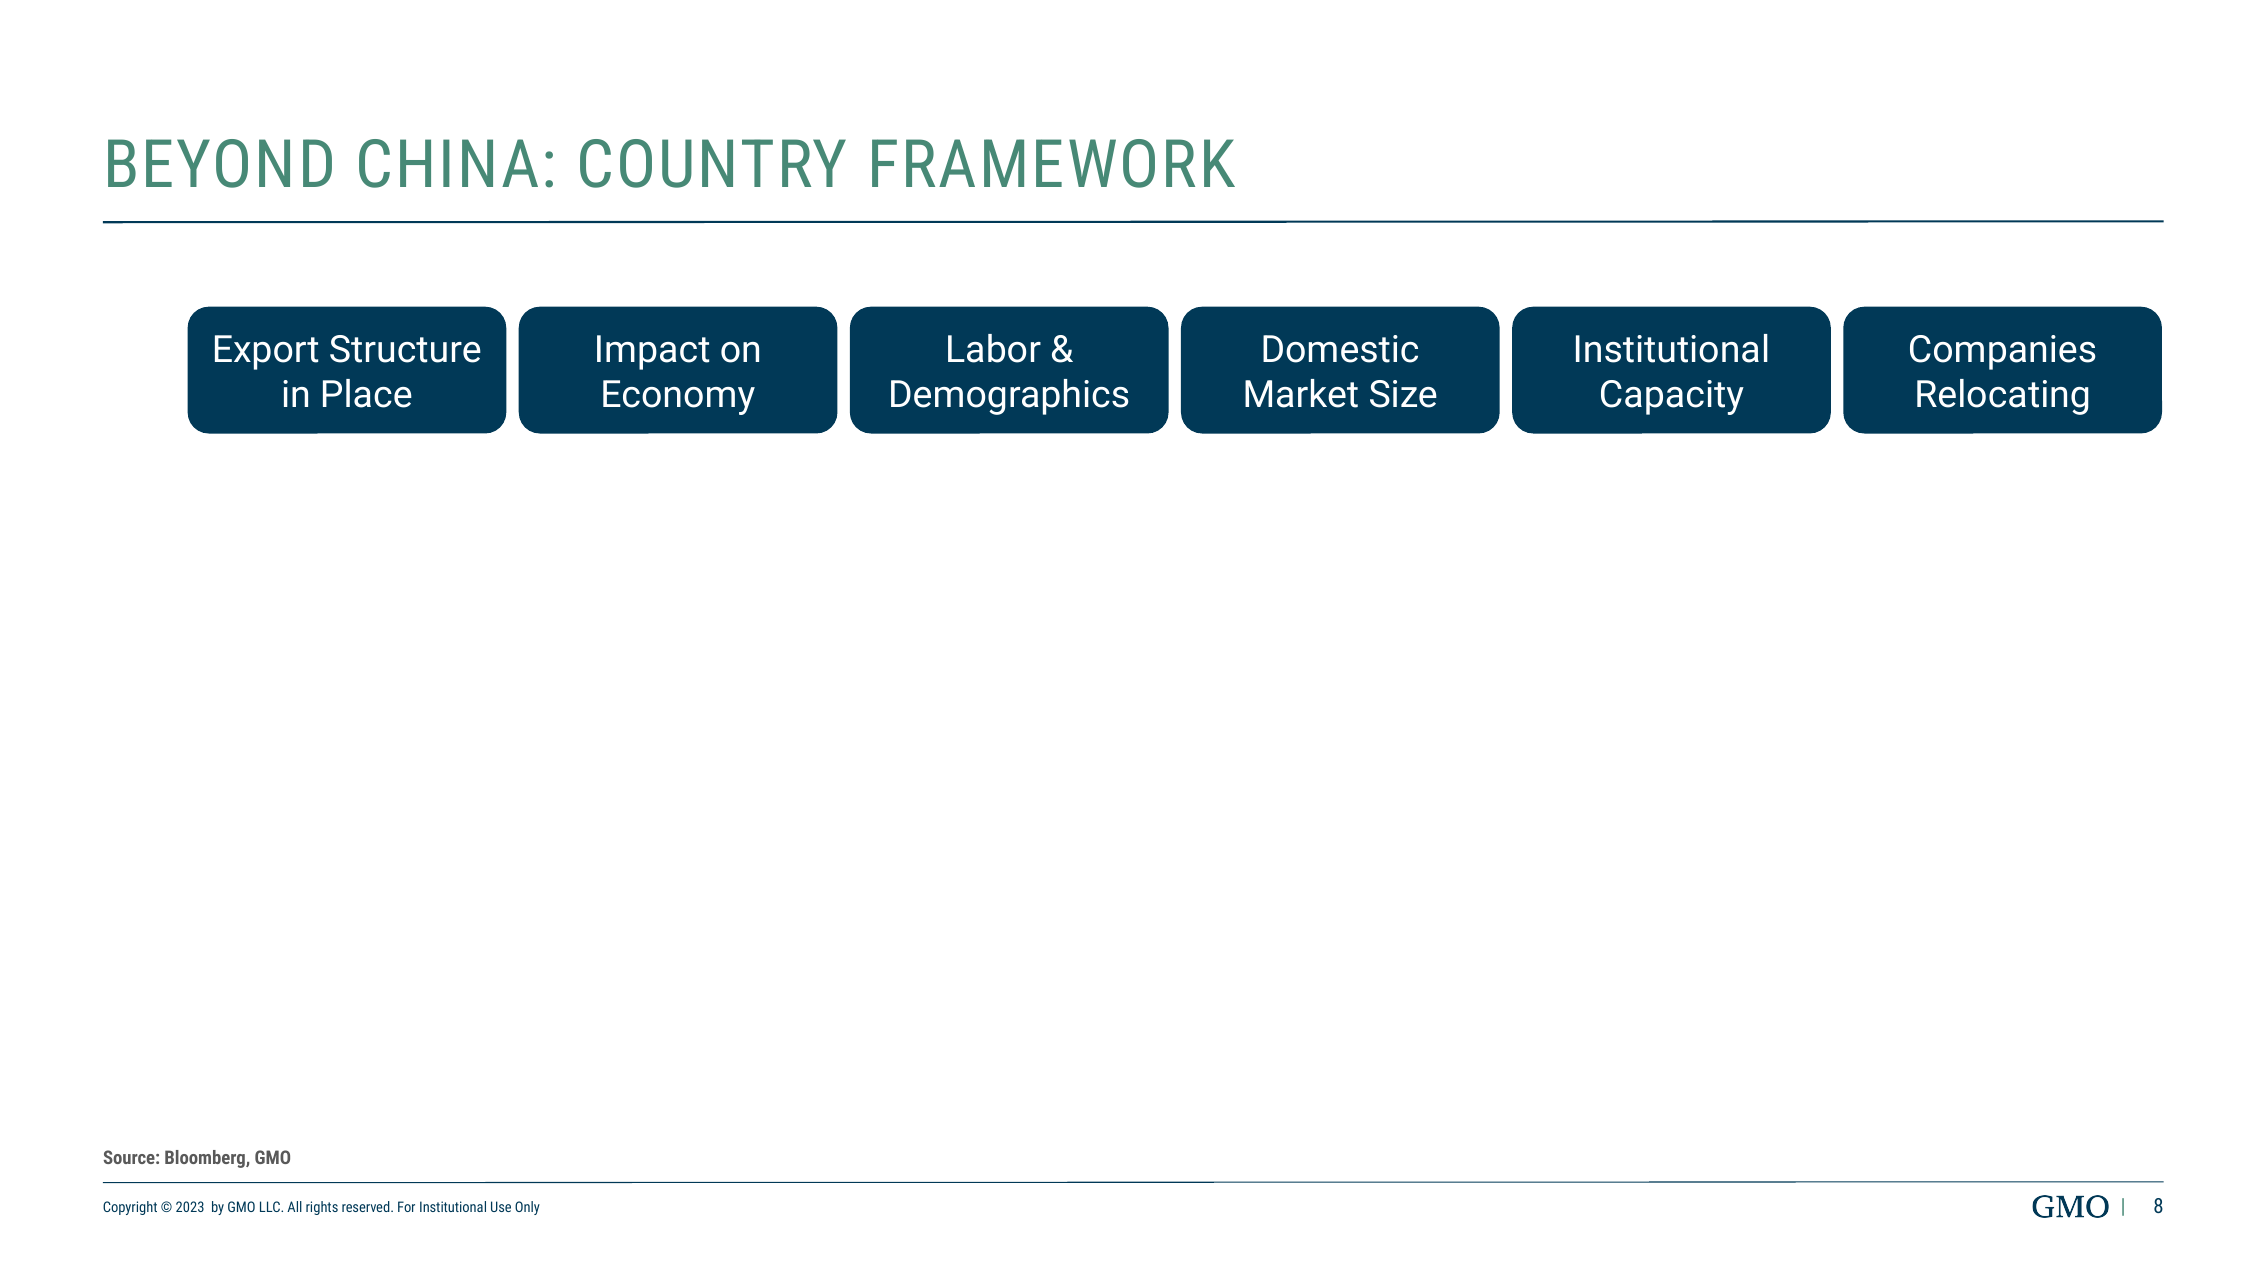

# Beyond China: country framework
Export Structure in Place
Impact on Economy
Labor & Demographics
Domestic
Market Size
Institutional Capacity
Companies Relocating
Source: Bloomberg, GMO